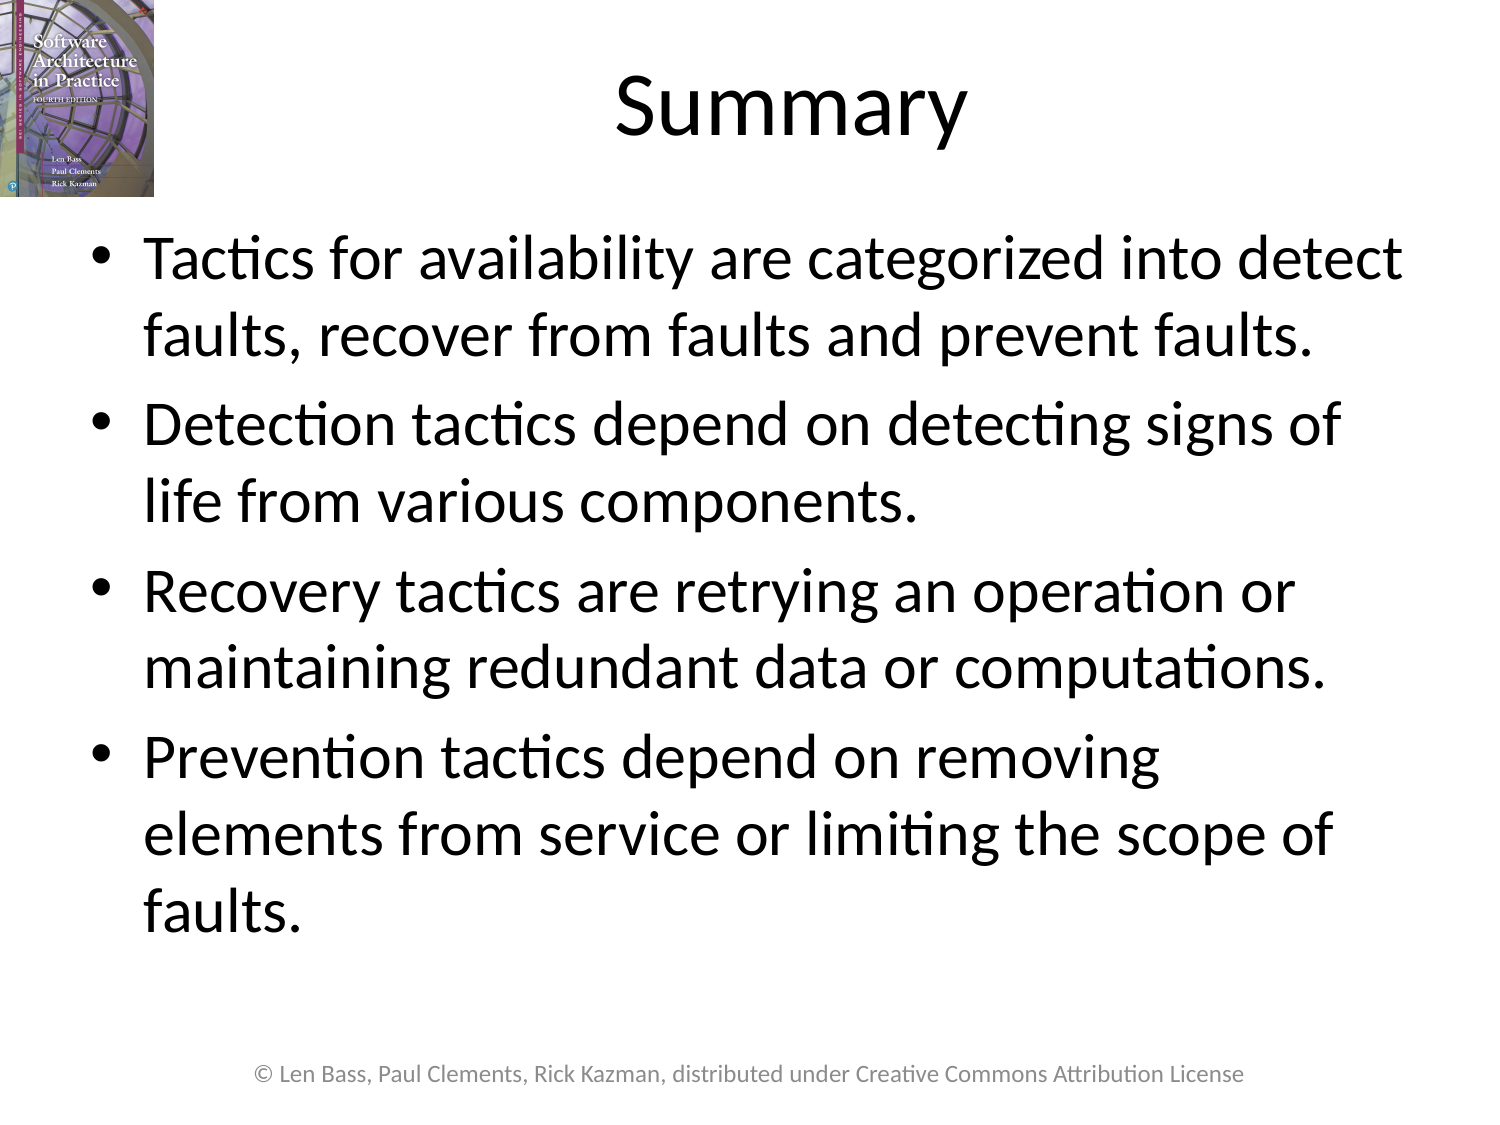

# Summary
Tactics for availability are categorized into detect faults, recover from faults and prevent faults.
Detection tactics depend on detecting signs of life from various components.
Recovery tactics are retrying an operation or maintaining redundant data or computations.
Prevention tactics depend on removing elements from service or limiting the scope of faults.
© Len Bass, Paul Clements, Rick Kazman, distributed under Creative Commons Attribution License